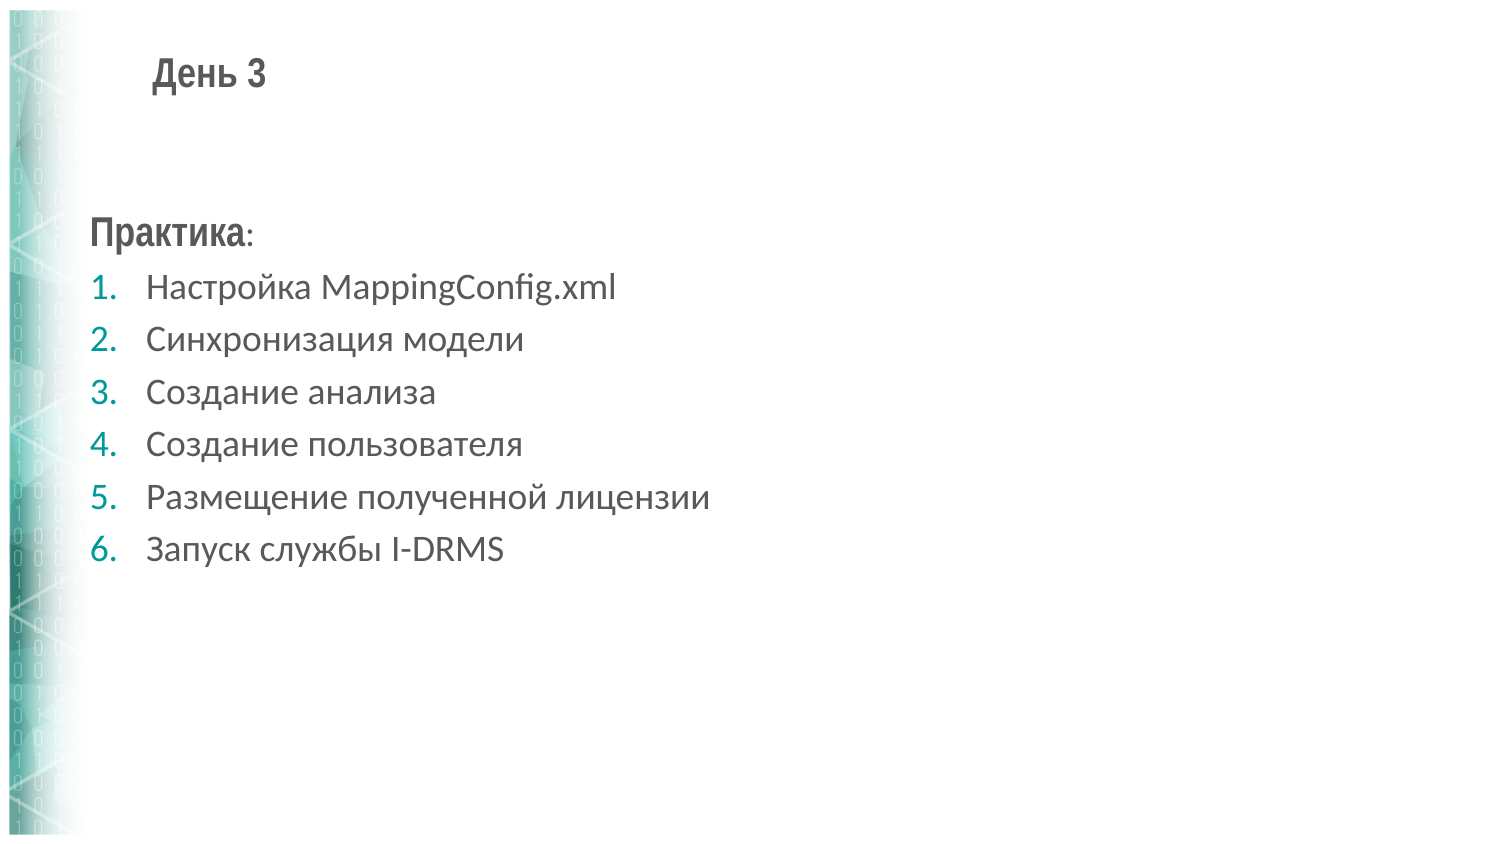

# День 3
Практика:
Настройка MappingConfig.xml
Синхронизация модели
Создание анализа
Создание пользователя
Размещение полученной лицензии
Запуск службы I-DRMS